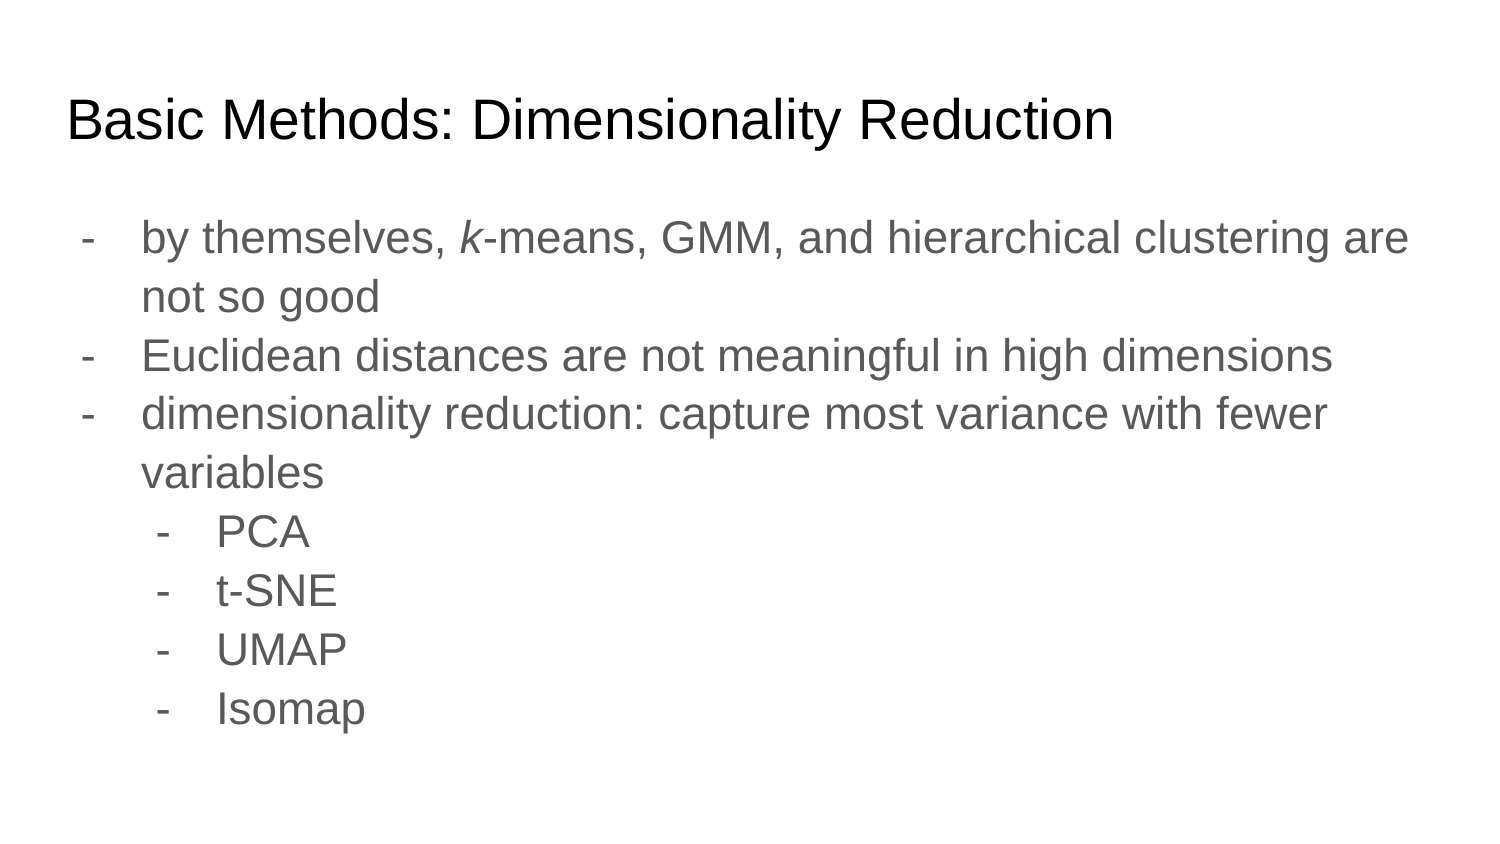

# Basic Methods: Dimensionality Reduction
by themselves, k-means, GMM, and hierarchical clustering are not so good
Euclidean distances are not meaningful in high dimensions
dimensionality reduction: capture most variance with fewer variables
PCA
t-SNE
UMAP
Isomap